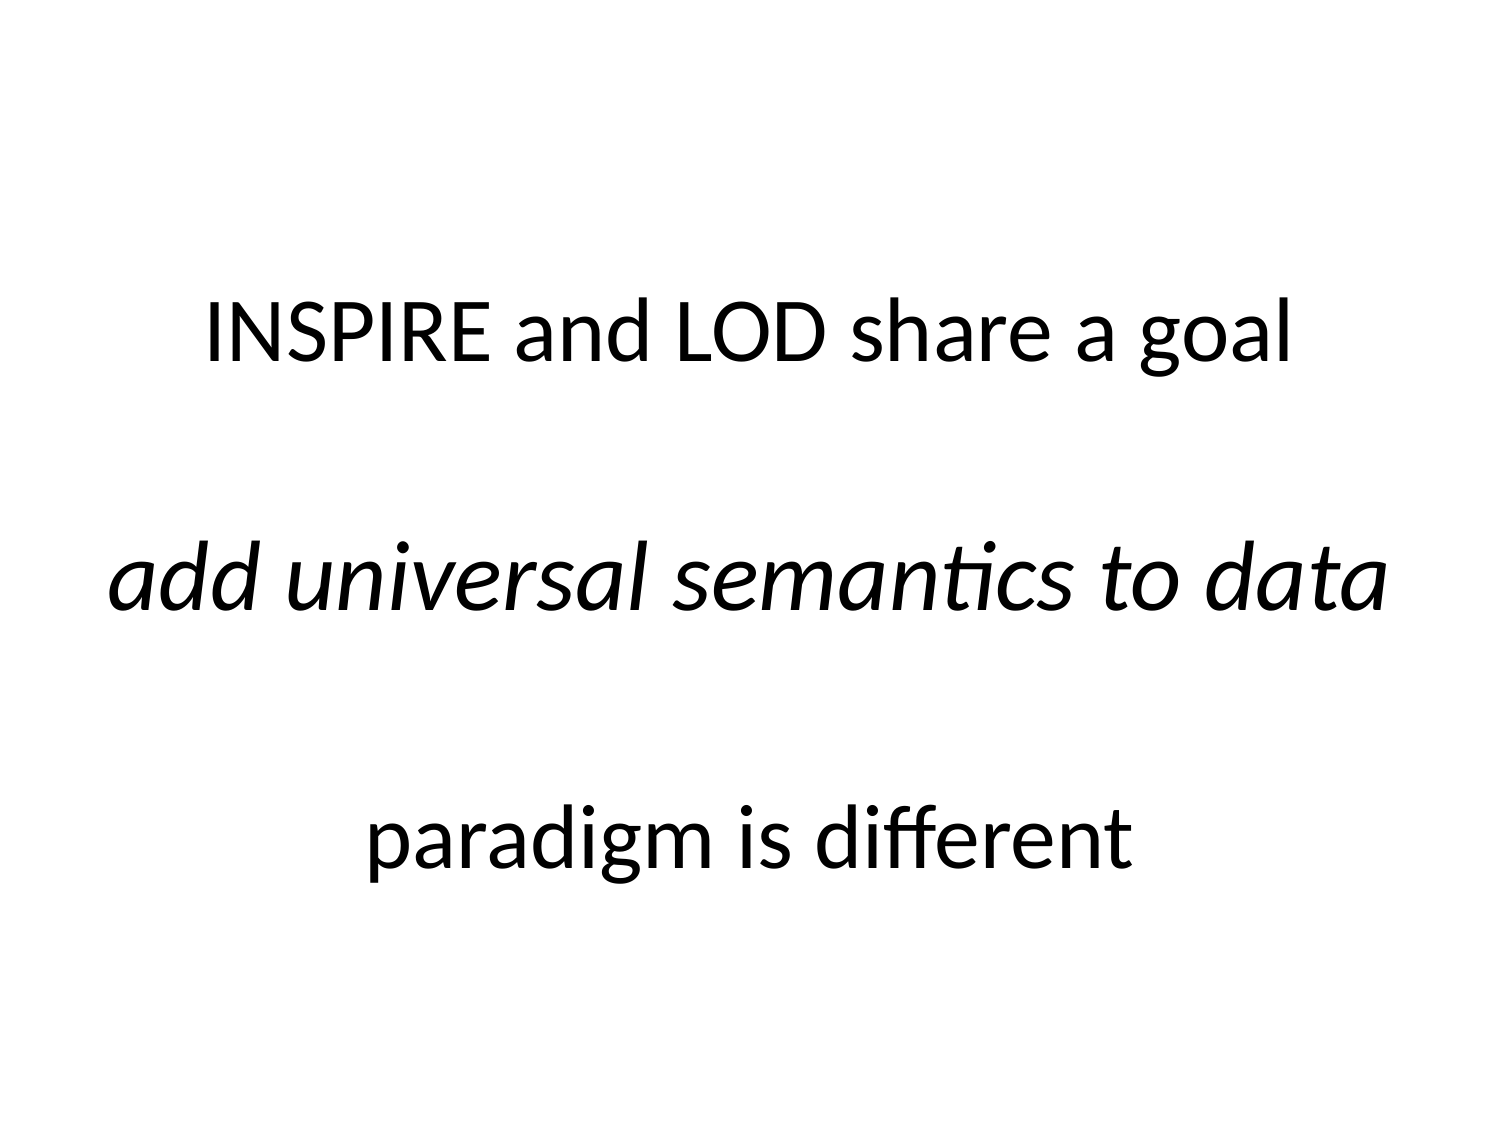

INSPIRE and LOD share a goal
add universal semantics to data

paradigm is different